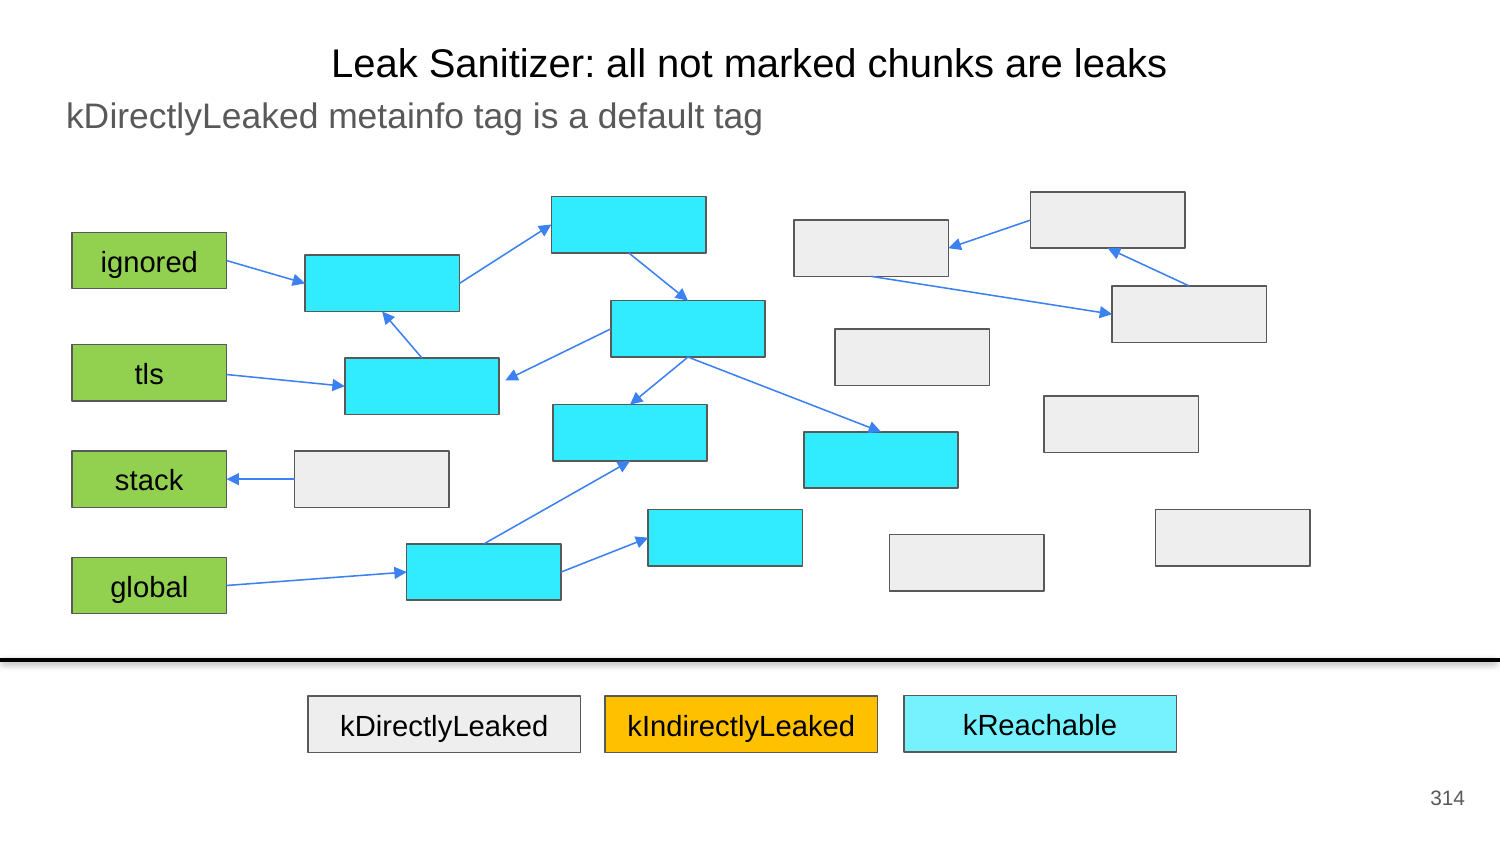

Leak Sanitizer: all not marked chunks are leaks
kDirectlyLeaked metainfo tag is a default tag

ignored

tls

stack

global
kReachable
kDirectlyLeaked
kIndirectlyLeaked
314